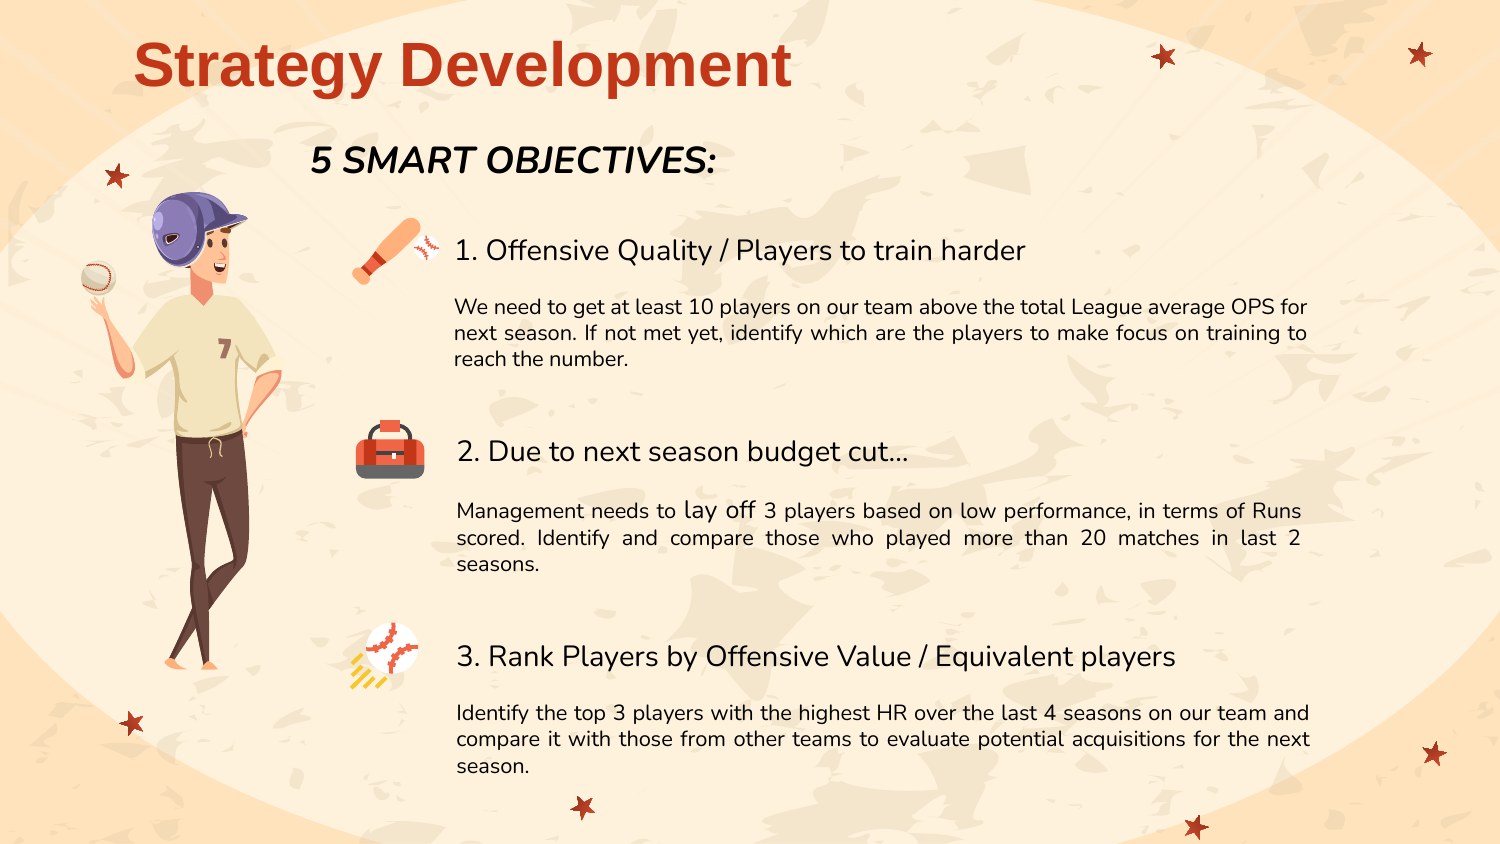

Strategy Development

5 SMART OBJECTIVES:

1. Offensive Quality / Players to train harder

We need to get at least 10 players on our team above the total League average OPS for next season. If not met yet, identify which are the players to make focus on training to reach the number.

2. Due to next season budget cut…

Management needs to lay off 3 players based on low performance, in terms of Runs scored. Identify and compare those who played more than 20 matches in last 2 seasons.

3. Rank Players by Offensive Value / Equivalent players

Identify the top 3 players with the highest HR over the last 4 seasons on our team and compare it with those from other teams to evaluate potential acquisitions for the next season.